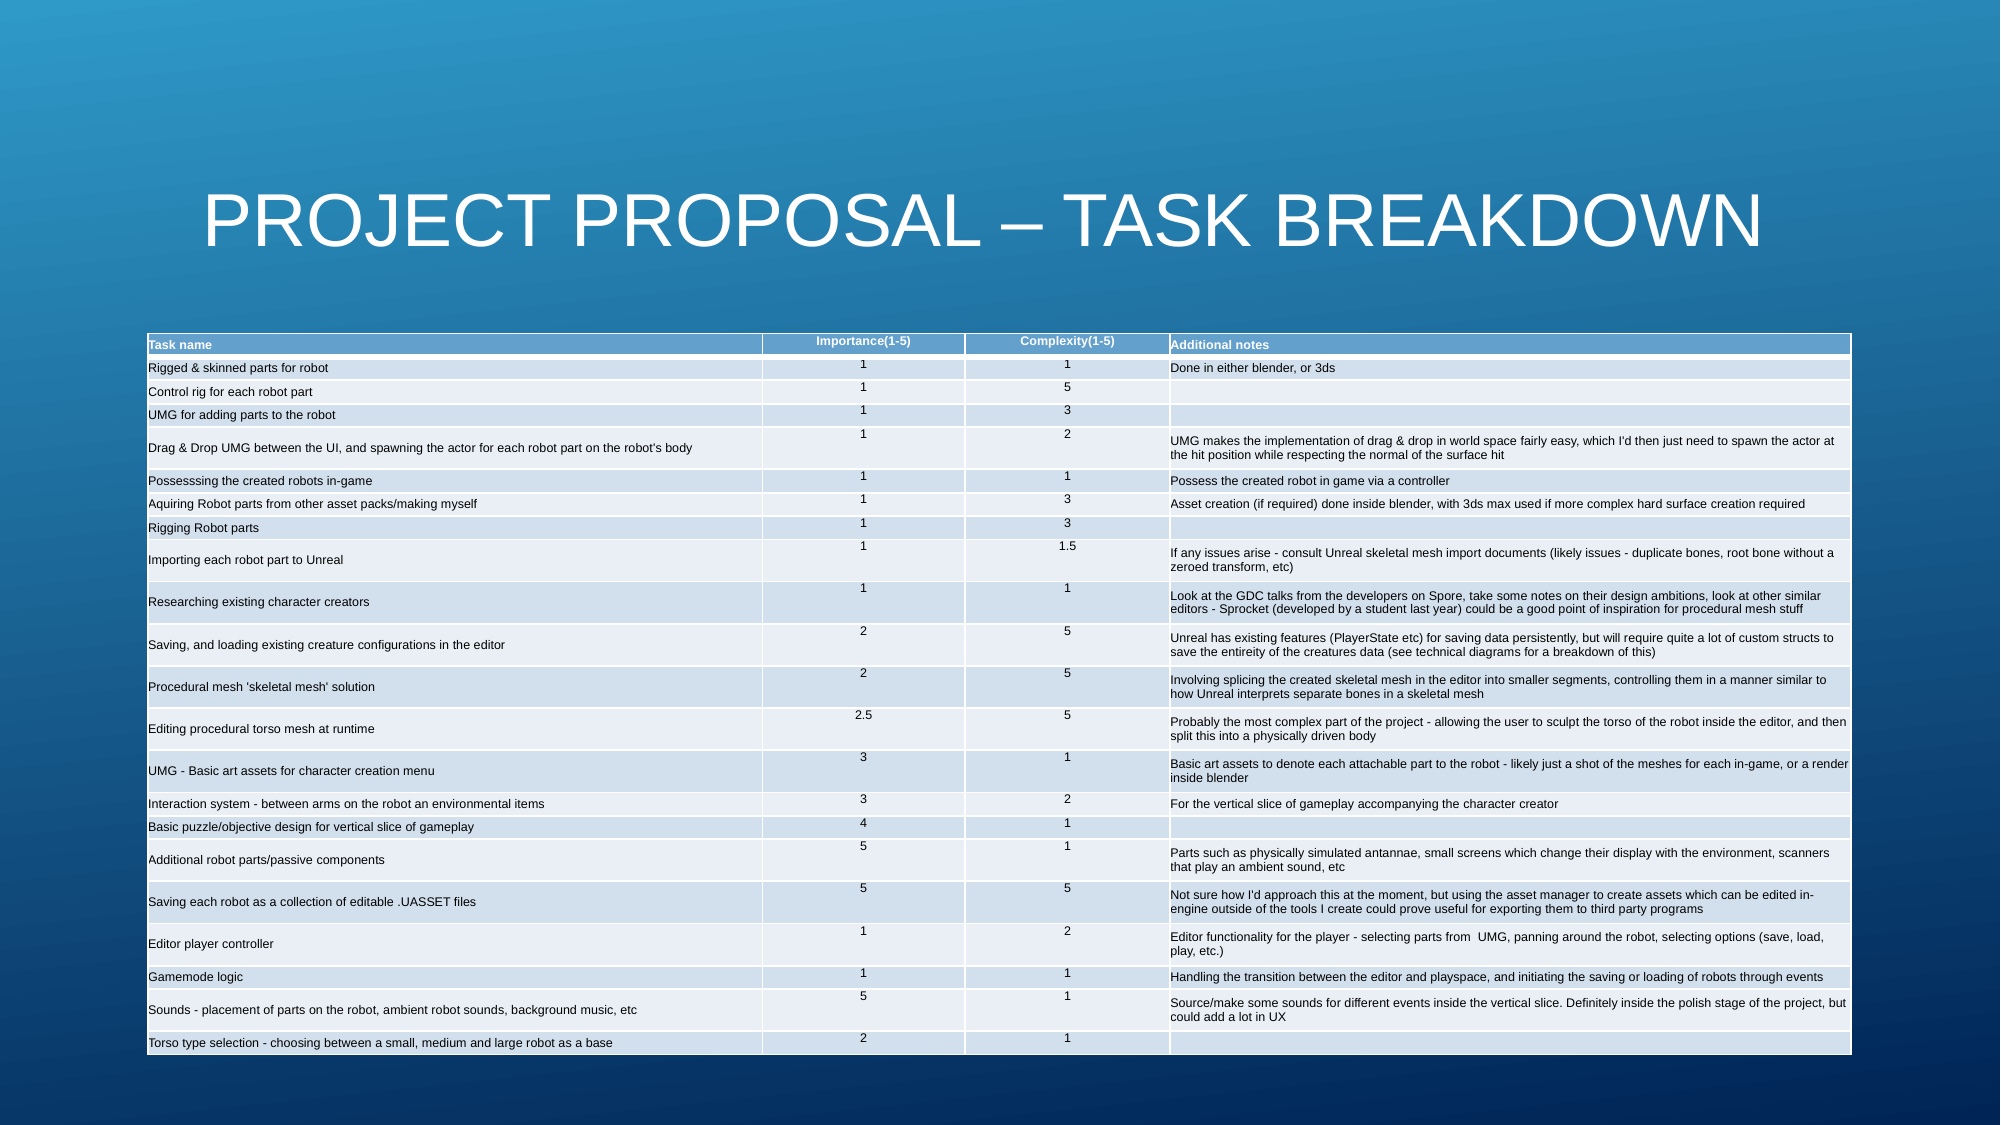

# Project Proposal – Task breakdown
| Task name | Importance(1-5) | Complexity(1-5) | Additional notes |
| --- | --- | --- | --- |
| Rigged & skinned parts for robot | 1 | 1 | Done in either blender, or 3ds |
| Control rig for each robot part | 1 | 5 |  |
| UMG for adding parts to the robot | 1 | 3 |  |
| Drag & Drop UMG between the UI, and spawning the actor for each robot part on the robot's body | 1 | 2 | UMG makes the implementation of drag & drop in world space fairly easy, which I'd then just need to spawn the actor at the hit position while respecting the normal of the surface hit |
| Possesssing the created robots in-game | 1 | 1 | Possess the created robot in game via a controller |
| Aquiring Robot parts from other asset packs/making myself | 1 | 3 | Asset creation (if required) done inside blender, with 3ds max used if more complex hard surface creation required |
| Rigging Robot parts | 1 | 3 |  |
| Importing each robot part to Unreal | 1 | 1.5 | If any issues arise - consult Unreal skeletal mesh import documents (likely issues - duplicate bones, root bone without a zeroed transform, etc) |
| Researching existing character creators | 1 | 1 | Look at the GDC talks from the developers on Spore, take some notes on their design ambitions, look at other similar editors - Sprocket (developed by a student last year) could be a good point of inspiration for procedural mesh stuff |
| Saving, and loading existing creature configurations in the editor | 2 | 5 | Unreal has existing features (PlayerState etc) for saving data persistently, but will require quite a lot of custom structs to save the entireity of the creatures data (see technical diagrams for a breakdown of this) |
| Procedural mesh 'skeletal mesh' solution | 2 | 5 | Involving splicing the created skeletal mesh in the editor into smaller segments, controlling them in a manner similar to how Unreal interprets separate bones in a skeletal mesh |
| Editing procedural torso mesh at runtime | 2.5 | 5 | Probably the most complex part of the project - allowing the user to sculpt the torso of the robot inside the editor, and then split this into a physically driven body |
| UMG - Basic art assets for character creation menu | 3 | 1 | Basic art assets to denote each attachable part to the robot - likely just a shot of the meshes for each in-game, or a render inside blender |
| Interaction system - between arms on the robot an environmental items | 3 | 2 | For the vertical slice of gameplay accompanying the character creator |
| Basic puzzle/objective design for vertical slice of gameplay | 4 | 1 |  |
| Additional robot parts/passive components | 5 | 1 | Parts such as physically simulated antannae, small screens which change their display with the environment, scanners that play an ambient sound, etc |
| Saving each robot as a collection of editable .UASSET files | 5 | 5 | Not sure how I'd approach this at the moment, but using the asset manager to create assets which can be edited in-engine outside of the tools I create could prove useful for exporting them to third party programs |
| Editor player controller | 1 | 2 | Editor functionality for the player - selecting parts from UMG, panning around the robot, selecting options (save, load, play, etc.) |
| Gamemode logic | 1 | 1 | Handling the transition between the editor and playspace, and initiating the saving or loading of robots through events |
| Sounds - placement of parts on the robot, ambient robot sounds, background music, etc | 5 | 1 | Source/make some sounds for different events inside the vertical slice. Definitely inside the polish stage of the project, but could add a lot in UX |
| Torso type selection - choosing between a small, medium and large robot as a base | 2 | 1 |  |